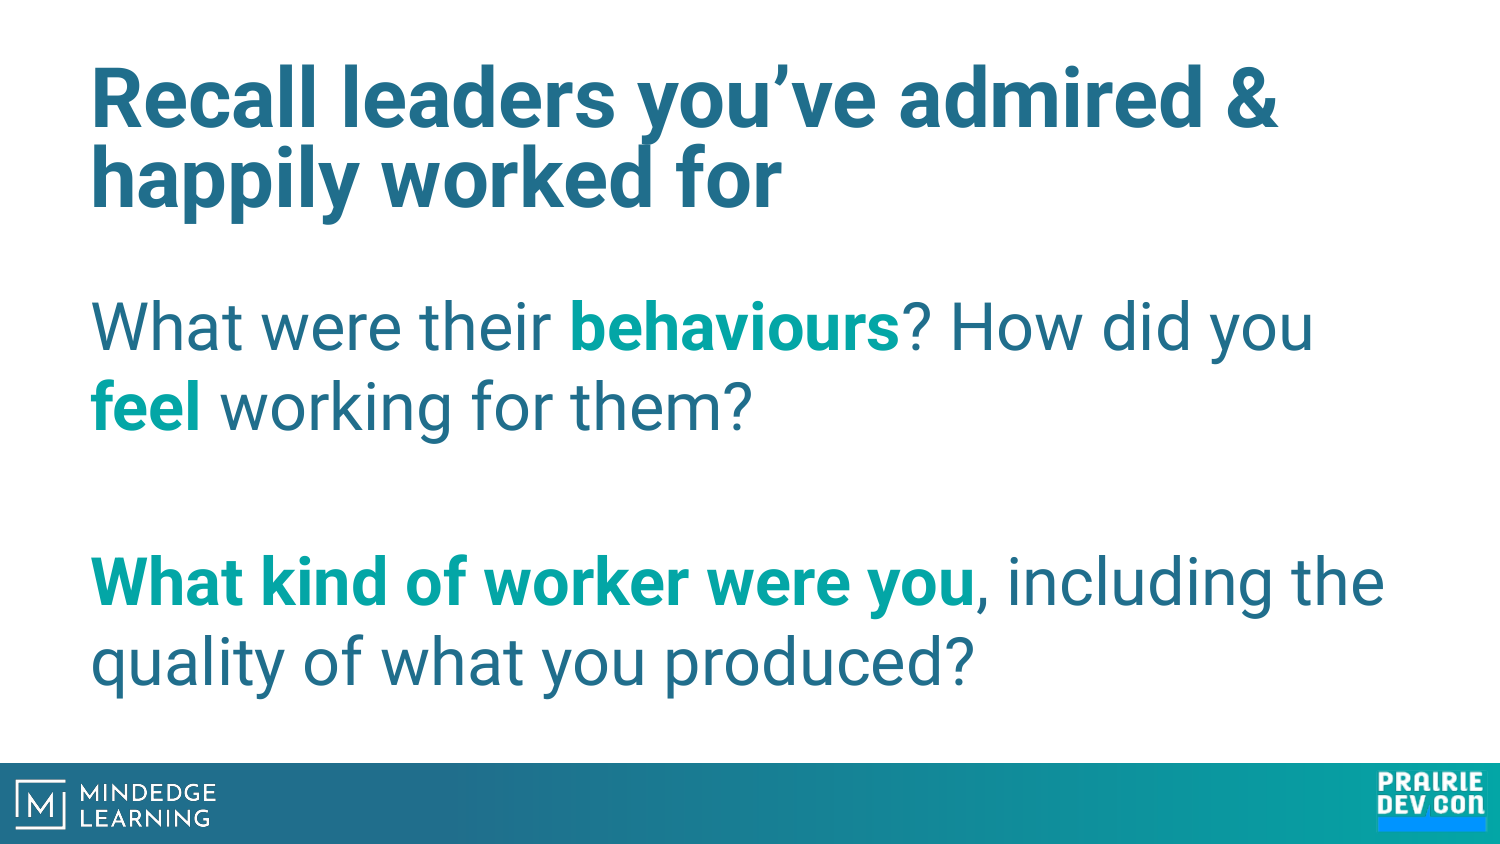

# Recall leaders you’ve admired & happily worked for

What were their behaviours? How did you feel working for them?

What kind of worker were you, including the quality of what you produced?